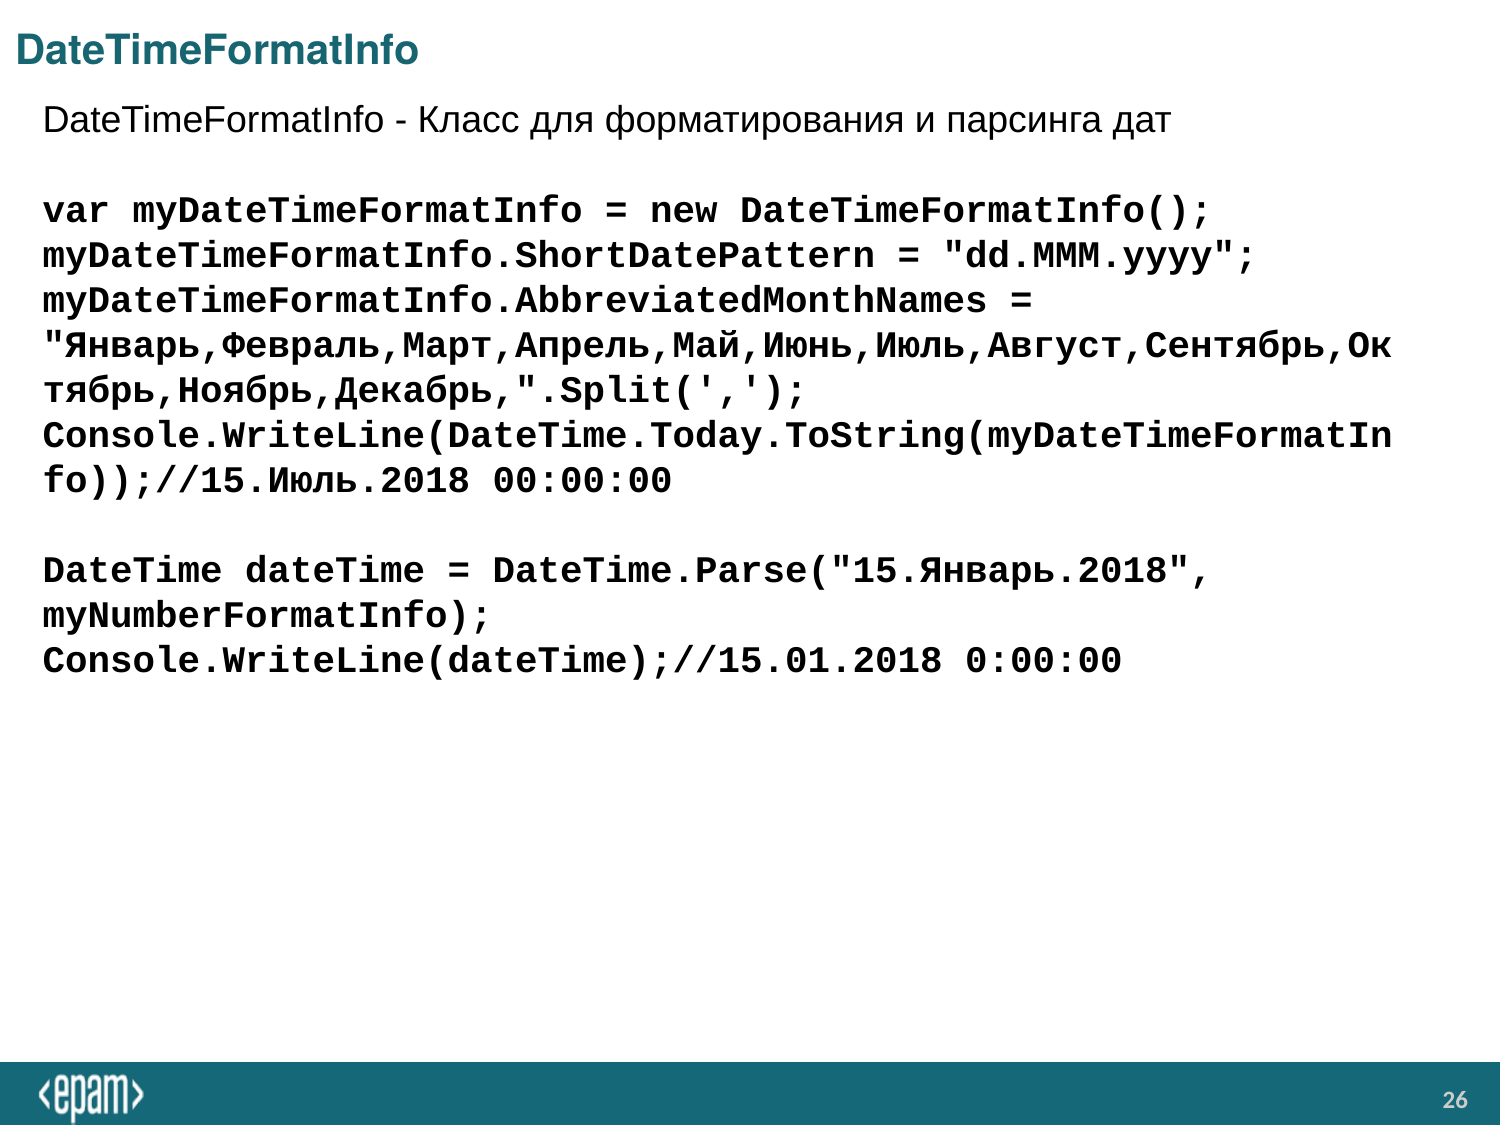

# DateTimeFormatInfo
DateTimeFormatInfo - Класс для форматирования и парсинга дат

var myDateTimeFormatInfo = new DateTimeFormatInfo();
myDateTimeFormatInfo.ShortDatePattern = "dd.MMM.yyyy";
myDateTimeFormatInfo.AbbreviatedMonthNames = "Январь,Февраль,Март,Апрель,Май,Июнь,Июль,Август,Сентябрь,Октябрь,Ноябрь,Декабрь,".Split(',');
Console.WriteLine(DateTime.Today.ToString(myDateTimeFormatInfo));//15.Июль.2018 00:00:00

DateTime dateTime = DateTime.Parse("15.Январь.2018", myNumberFormatInfo);
Console.WriteLine(dateTime);//15.01.2018 0:00:00